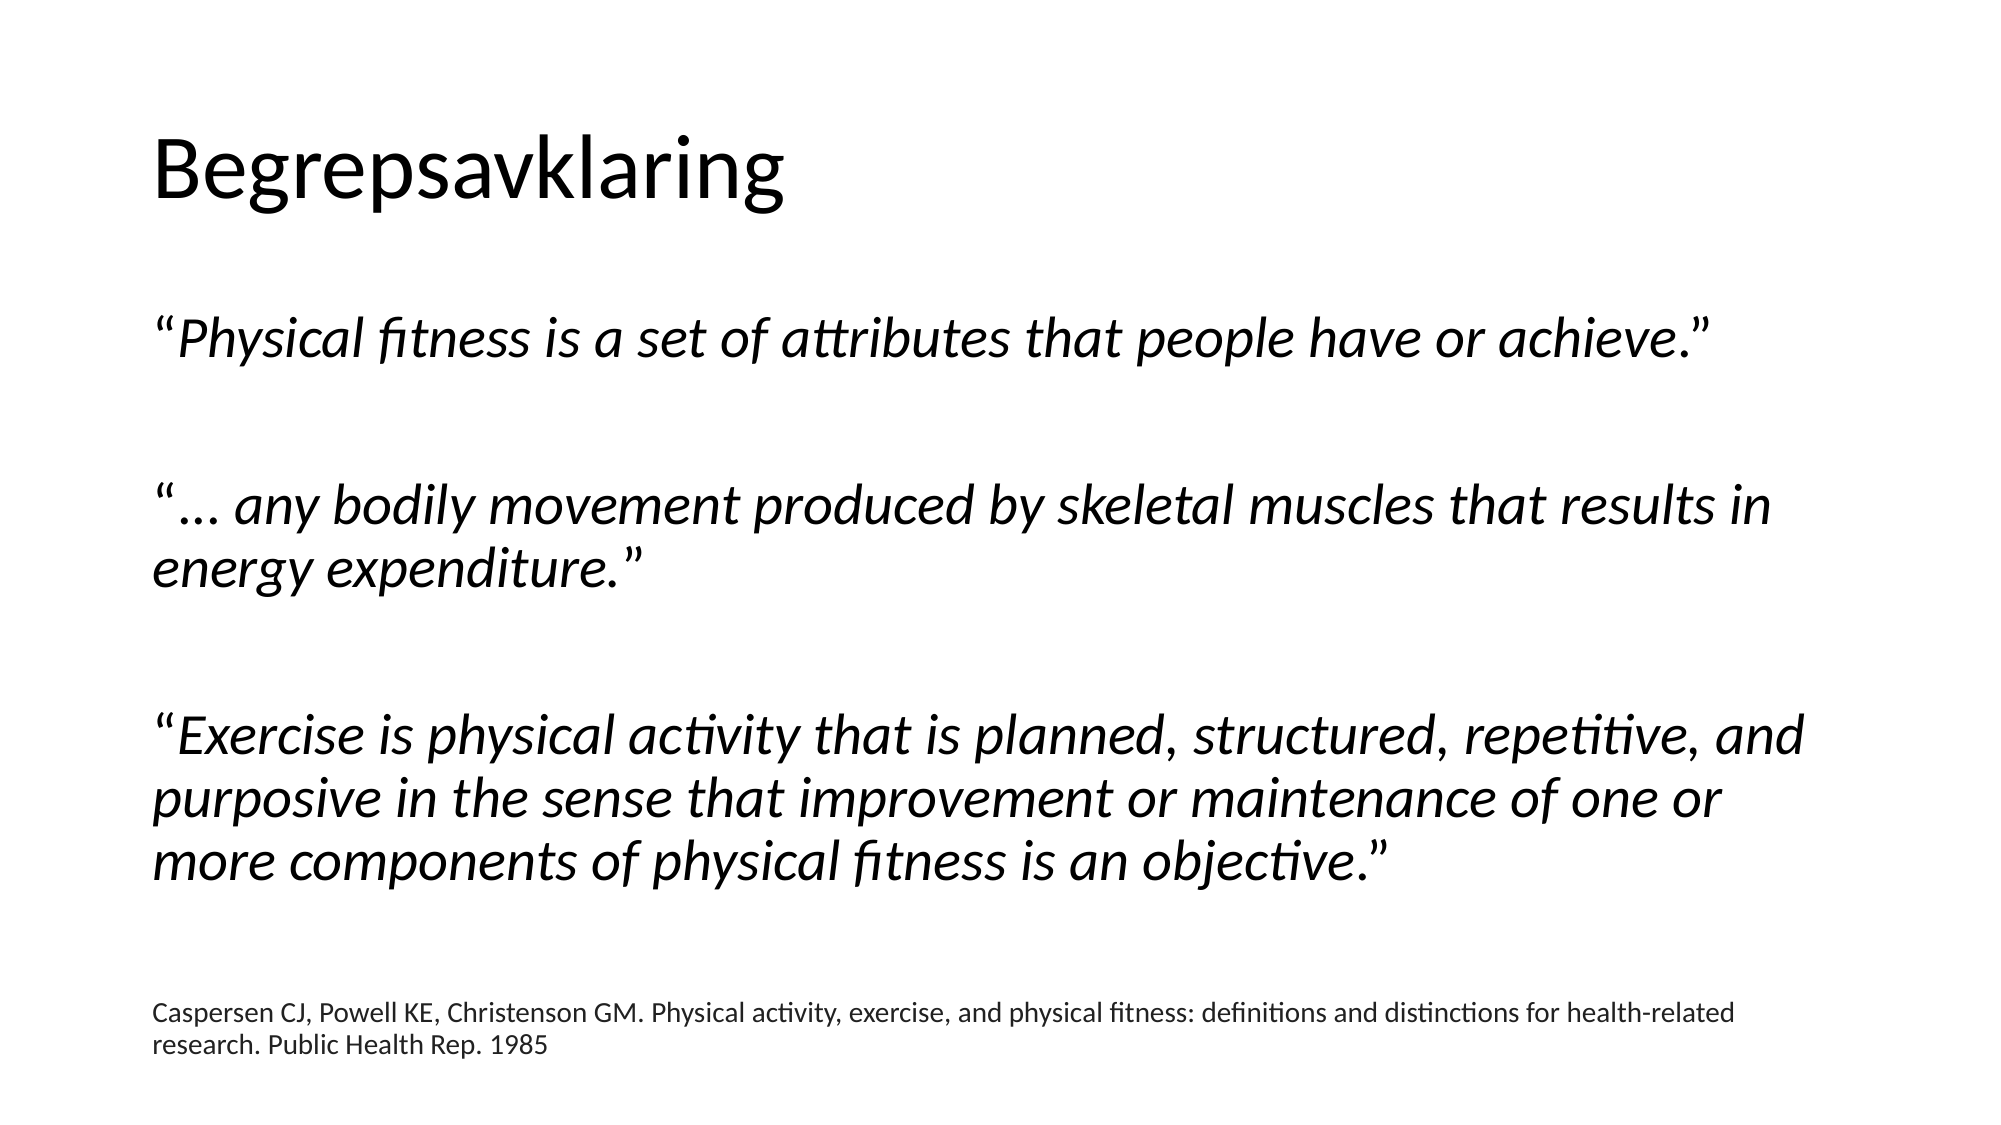

# Begrepsavklaring
“Physical fitness is a set of attributes that people have or achieve.”

“... any bodily movement produced by skeletal muscles that results in energy expenditure.”

“Exercise is physical activity that is planned, structured, repetitive, and purposive in the sense that improvement or maintenance of one or more components of physical fitness is an objective.”

Caspersen CJ, Powell KE, Christenson GM. Physical activity, exercise, and physical fitness: definitions and distinctions for health-related research. Public Health Rep. 1985